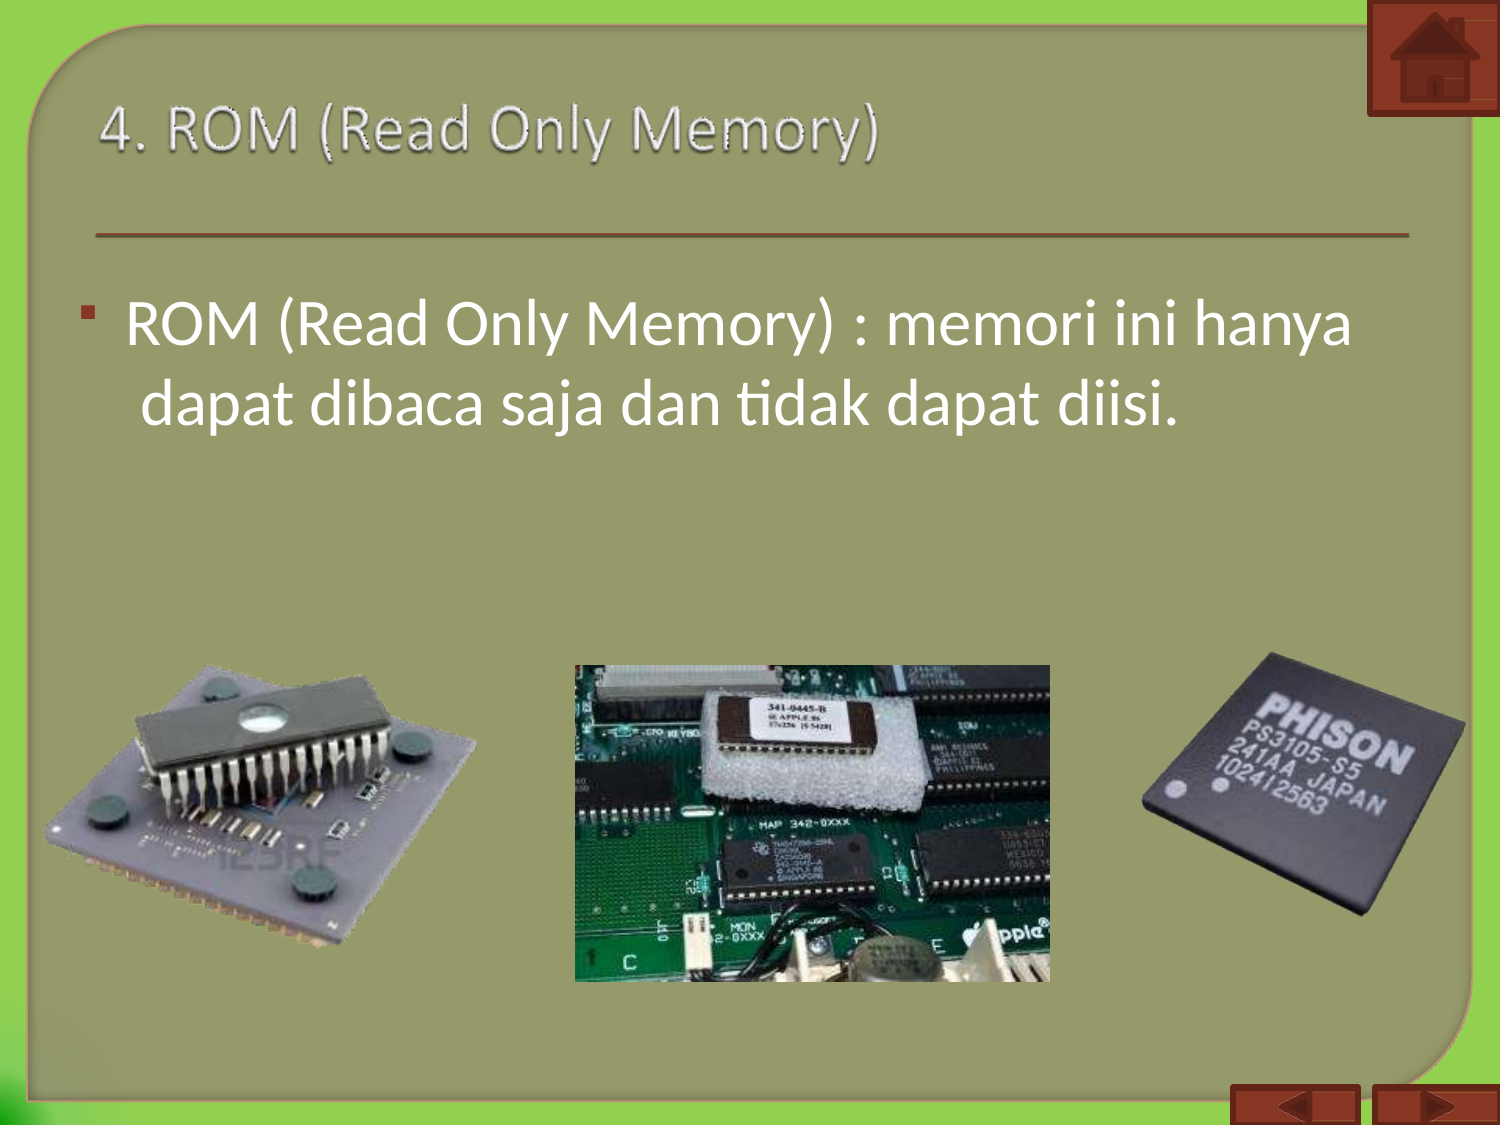

ROM (Read Only Memory) : memori ini hanya  dapat dibaca saja dan tidak dapat diisi.